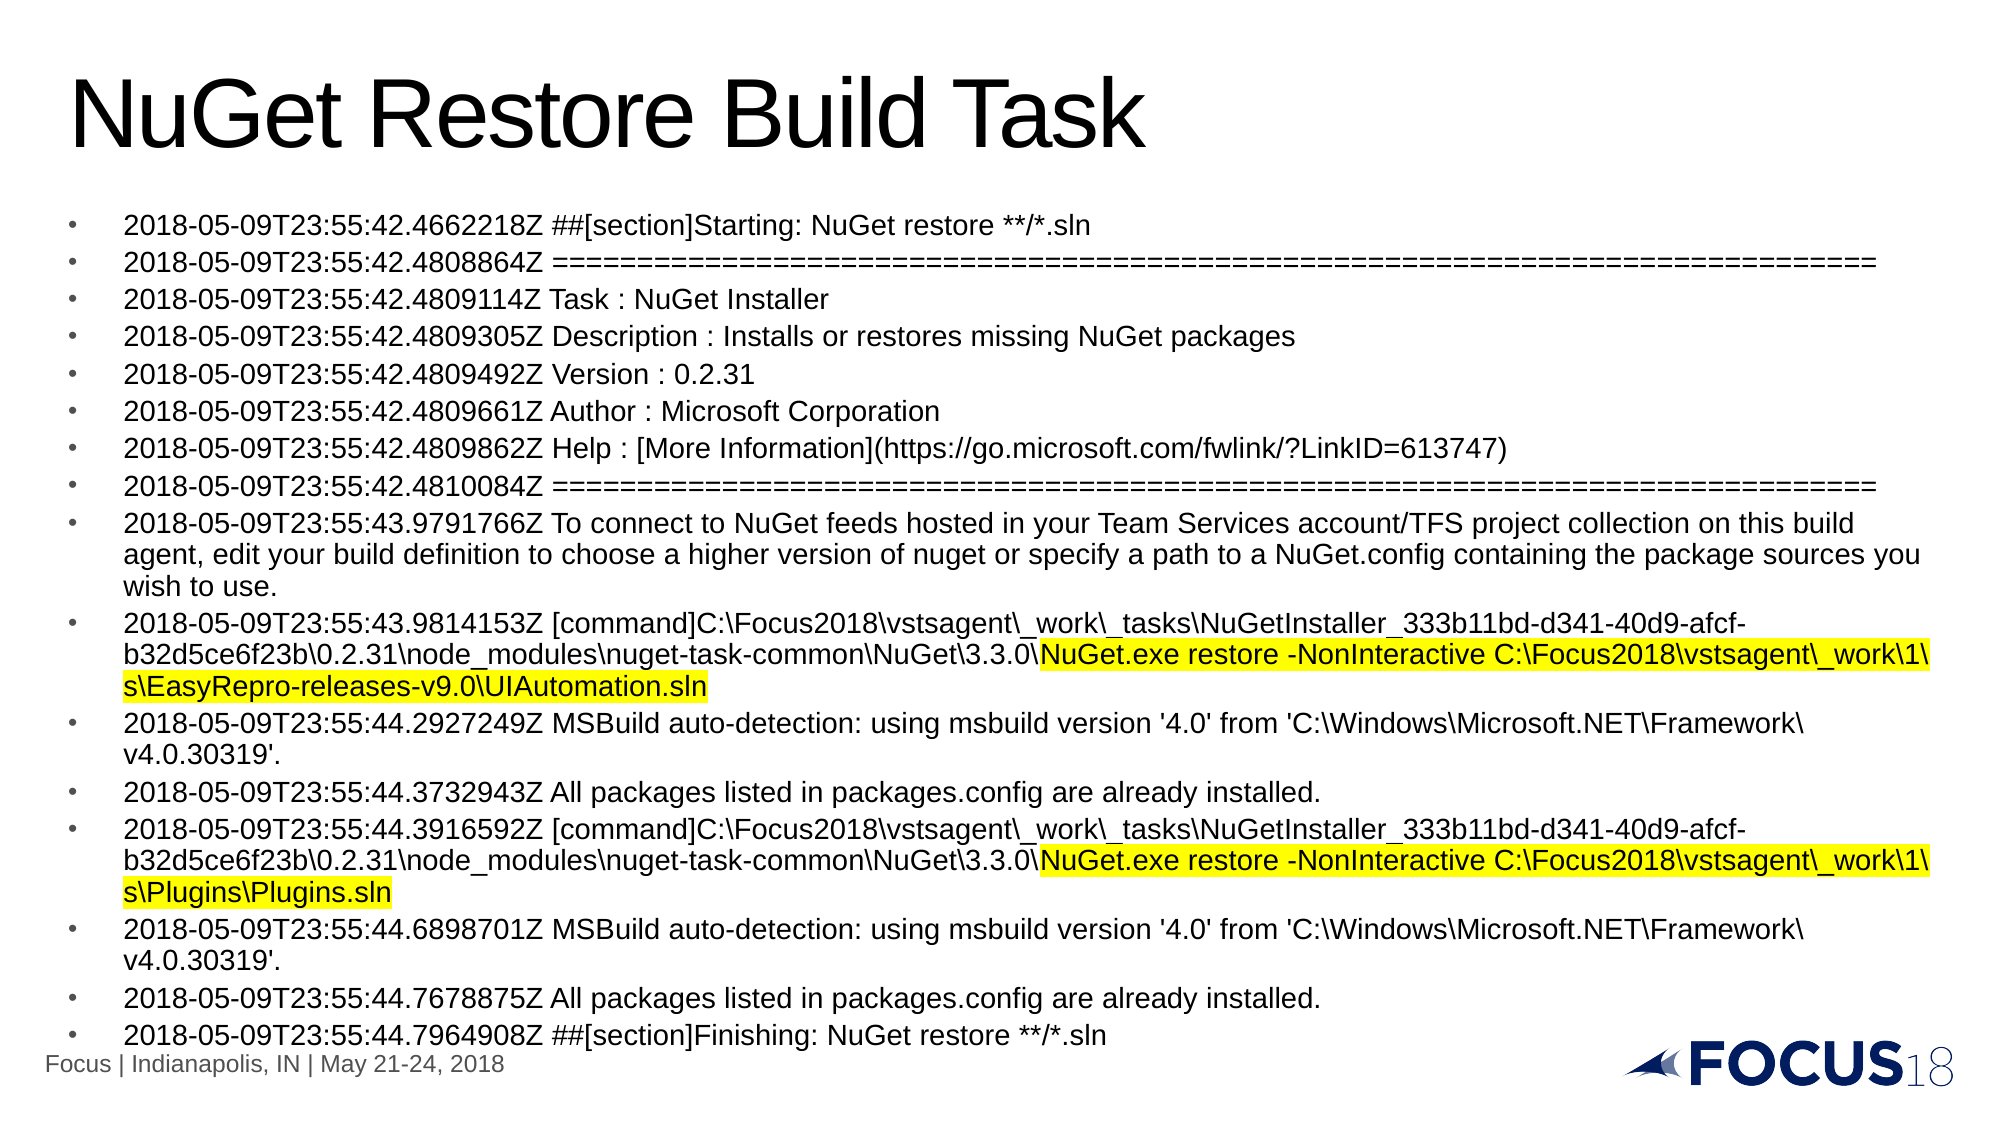

# NuGet Restore Build Task
2018-05-09T23:55:42.4662218Z ##[section]Starting: NuGet restore **/*.sln
2018-05-09T23:55:42.4808864Z ==============================================================================
2018-05-09T23:55:42.4809114Z Task : NuGet Installer
2018-05-09T23:55:42.4809305Z Description : Installs or restores missing NuGet packages
2018-05-09T23:55:42.4809492Z Version : 0.2.31
2018-05-09T23:55:42.4809661Z Author : Microsoft Corporation
2018-05-09T23:55:42.4809862Z Help : [More Information](https://go.microsoft.com/fwlink/?LinkID=613747)
2018-05-09T23:55:42.4810084Z ==============================================================================
2018-05-09T23:55:43.9791766Z To connect to NuGet feeds hosted in your Team Services account/TFS project collection on this build agent, edit your build definition to choose a higher version of nuget or specify a path to a NuGet.config containing the package sources you wish to use.
2018-05-09T23:55:43.9814153Z [command]C:\Focus2018\vstsagent\_work\_tasks\NuGetInstaller_333b11bd-d341-40d9-afcf-b32d5ce6f23b\0.2.31\node_modules\nuget-task-common\NuGet\3.3.0\NuGet.exe restore -NonInteractive C:\Focus2018\vstsagent\_work\1\s\EasyRepro-releases-v9.0\UIAutomation.sln
2018-05-09T23:55:44.2927249Z MSBuild auto-detection: using msbuild version '4.0' from 'C:\Windows\Microsoft.NET\Framework\v4.0.30319'.
2018-05-09T23:55:44.3732943Z All packages listed in packages.config are already installed.
2018-05-09T23:55:44.3916592Z [command]C:\Focus2018\vstsagent\_work\_tasks\NuGetInstaller_333b11bd-d341-40d9-afcf-b32d5ce6f23b\0.2.31\node_modules\nuget-task-common\NuGet\3.3.0\NuGet.exe restore -NonInteractive C:\Focus2018\vstsagent\_work\1\s\Plugins\Plugins.sln
2018-05-09T23:55:44.6898701Z MSBuild auto-detection: using msbuild version '4.0' from 'C:\Windows\Microsoft.NET\Framework\v4.0.30319'.
2018-05-09T23:55:44.7678875Z All packages listed in packages.config are already installed.
2018-05-09T23:55:44.7964908Z ##[section]Finishing: NuGet restore **/*.sln